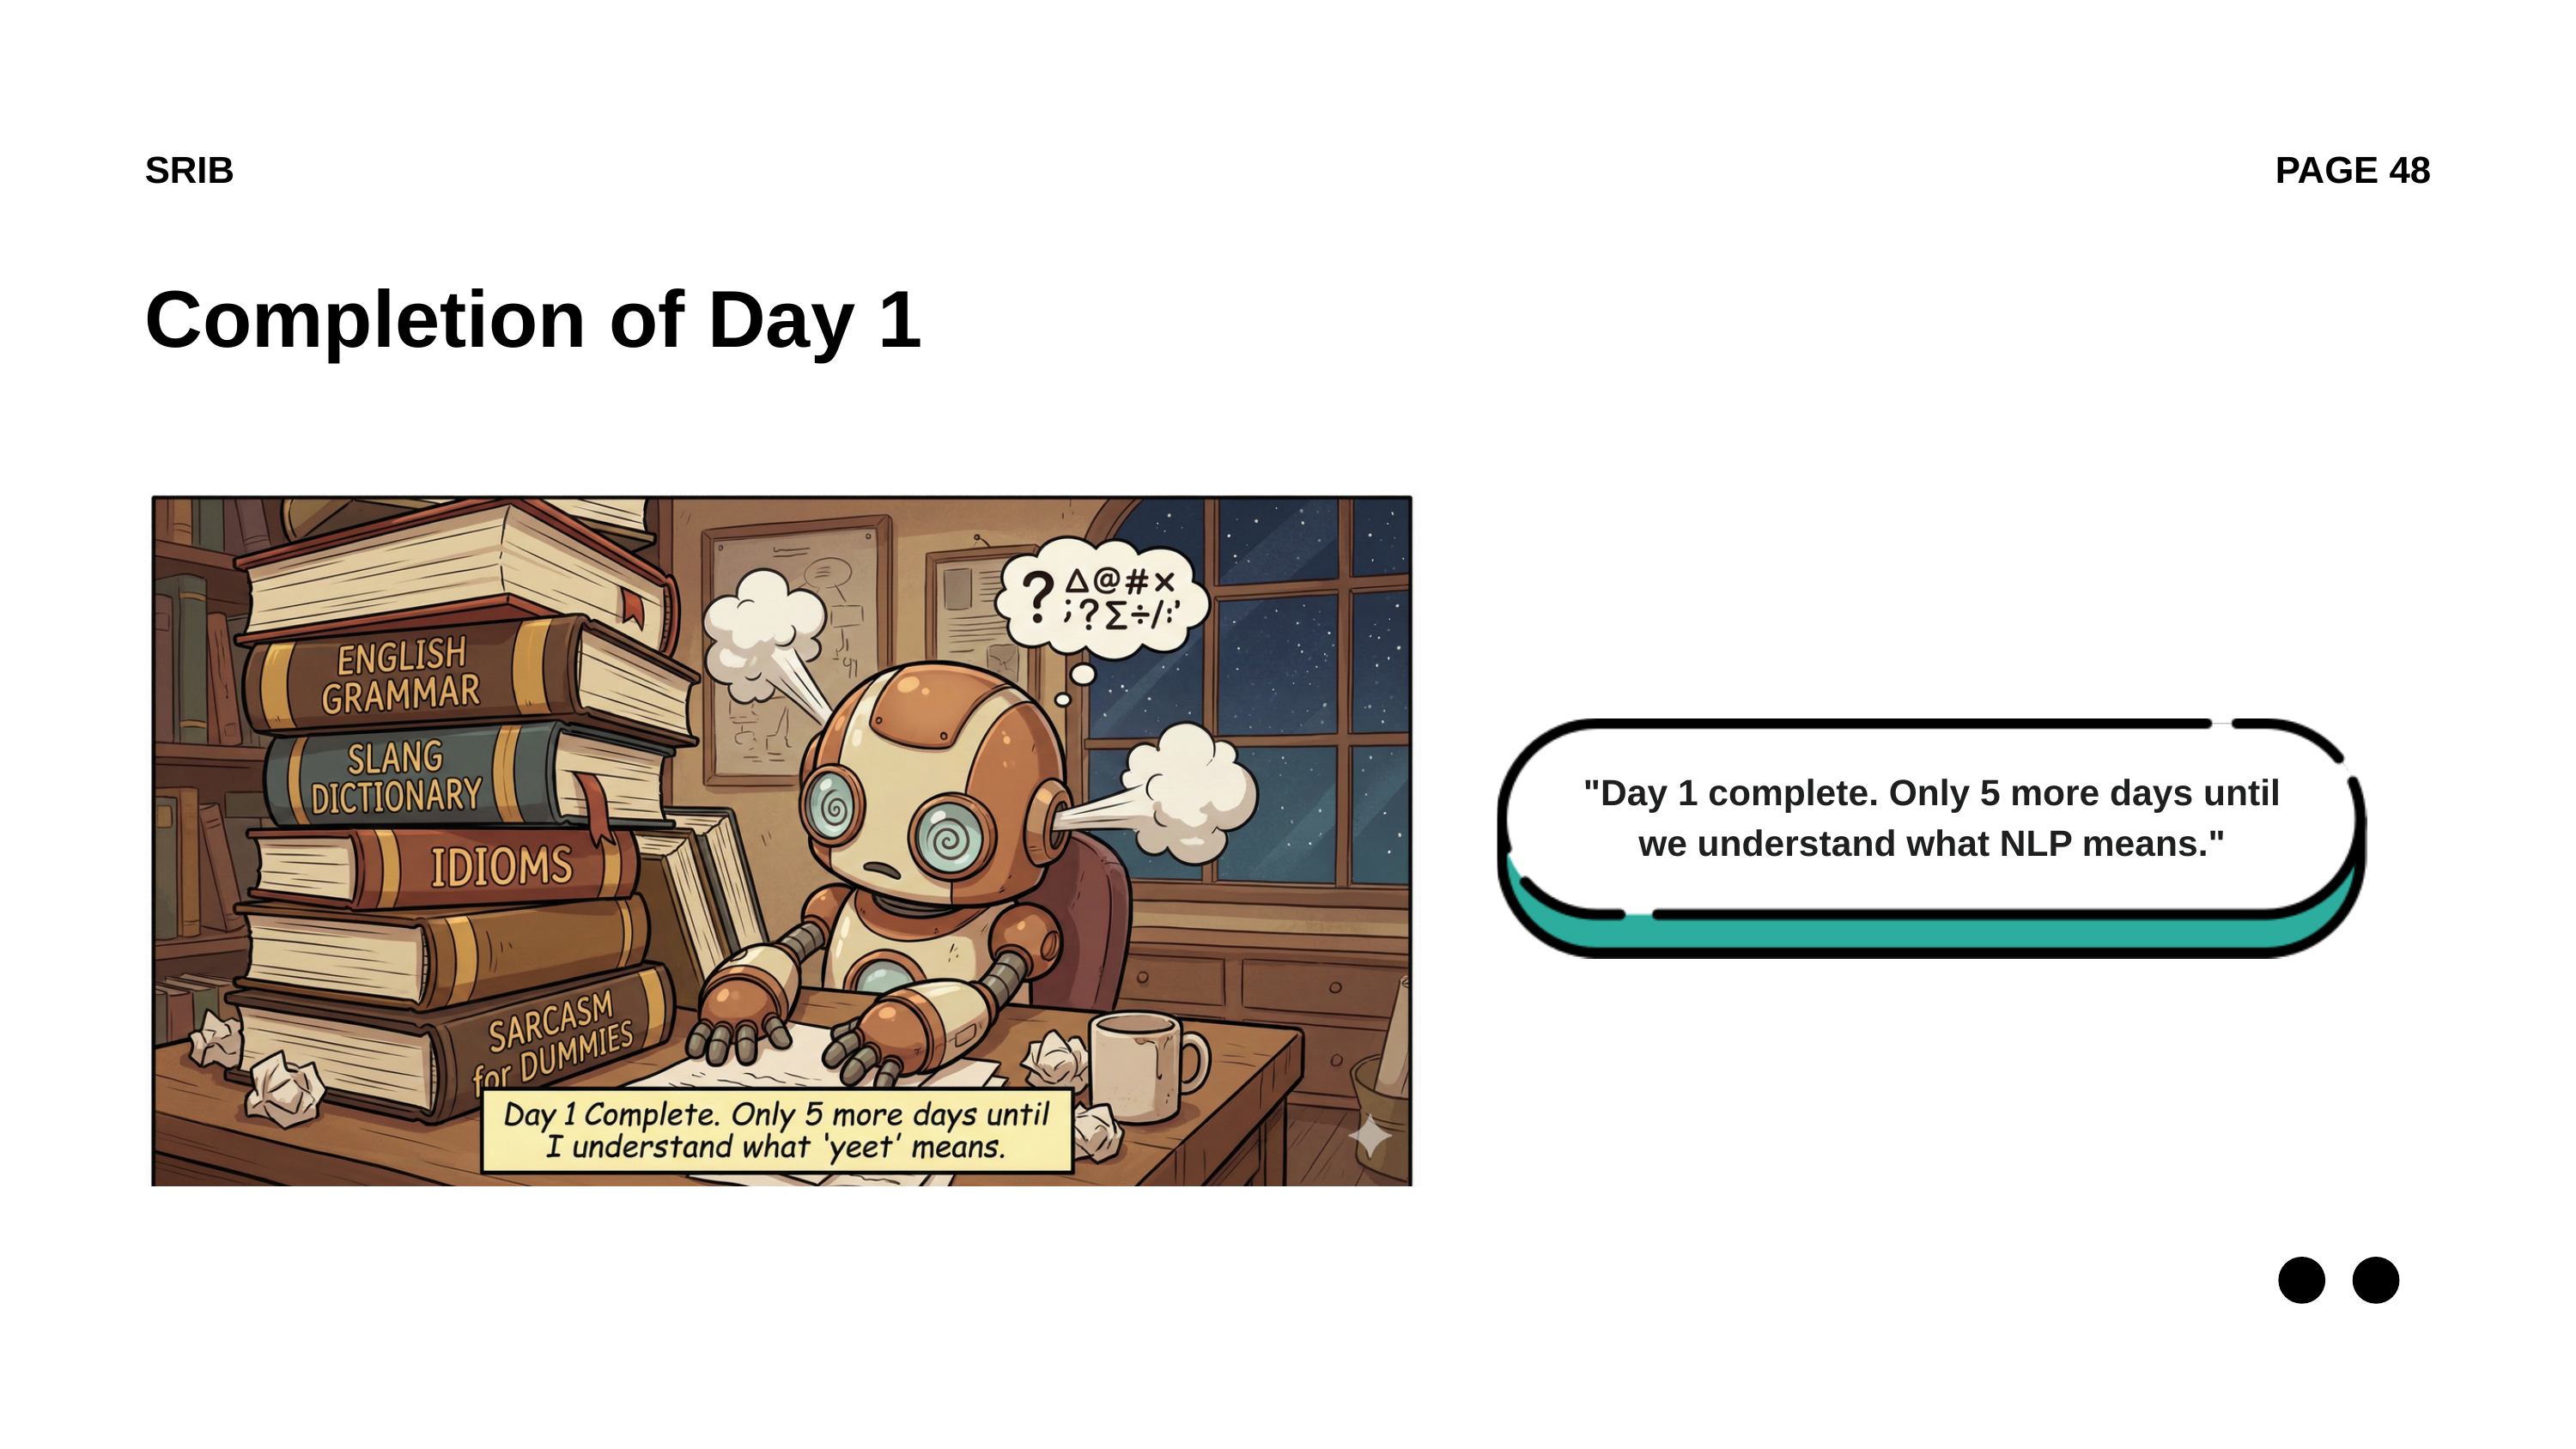

SRIB
PAGE 48
Completion of Day 1

"Day 1 complete. Only 5 more days until we understand what NLP means."